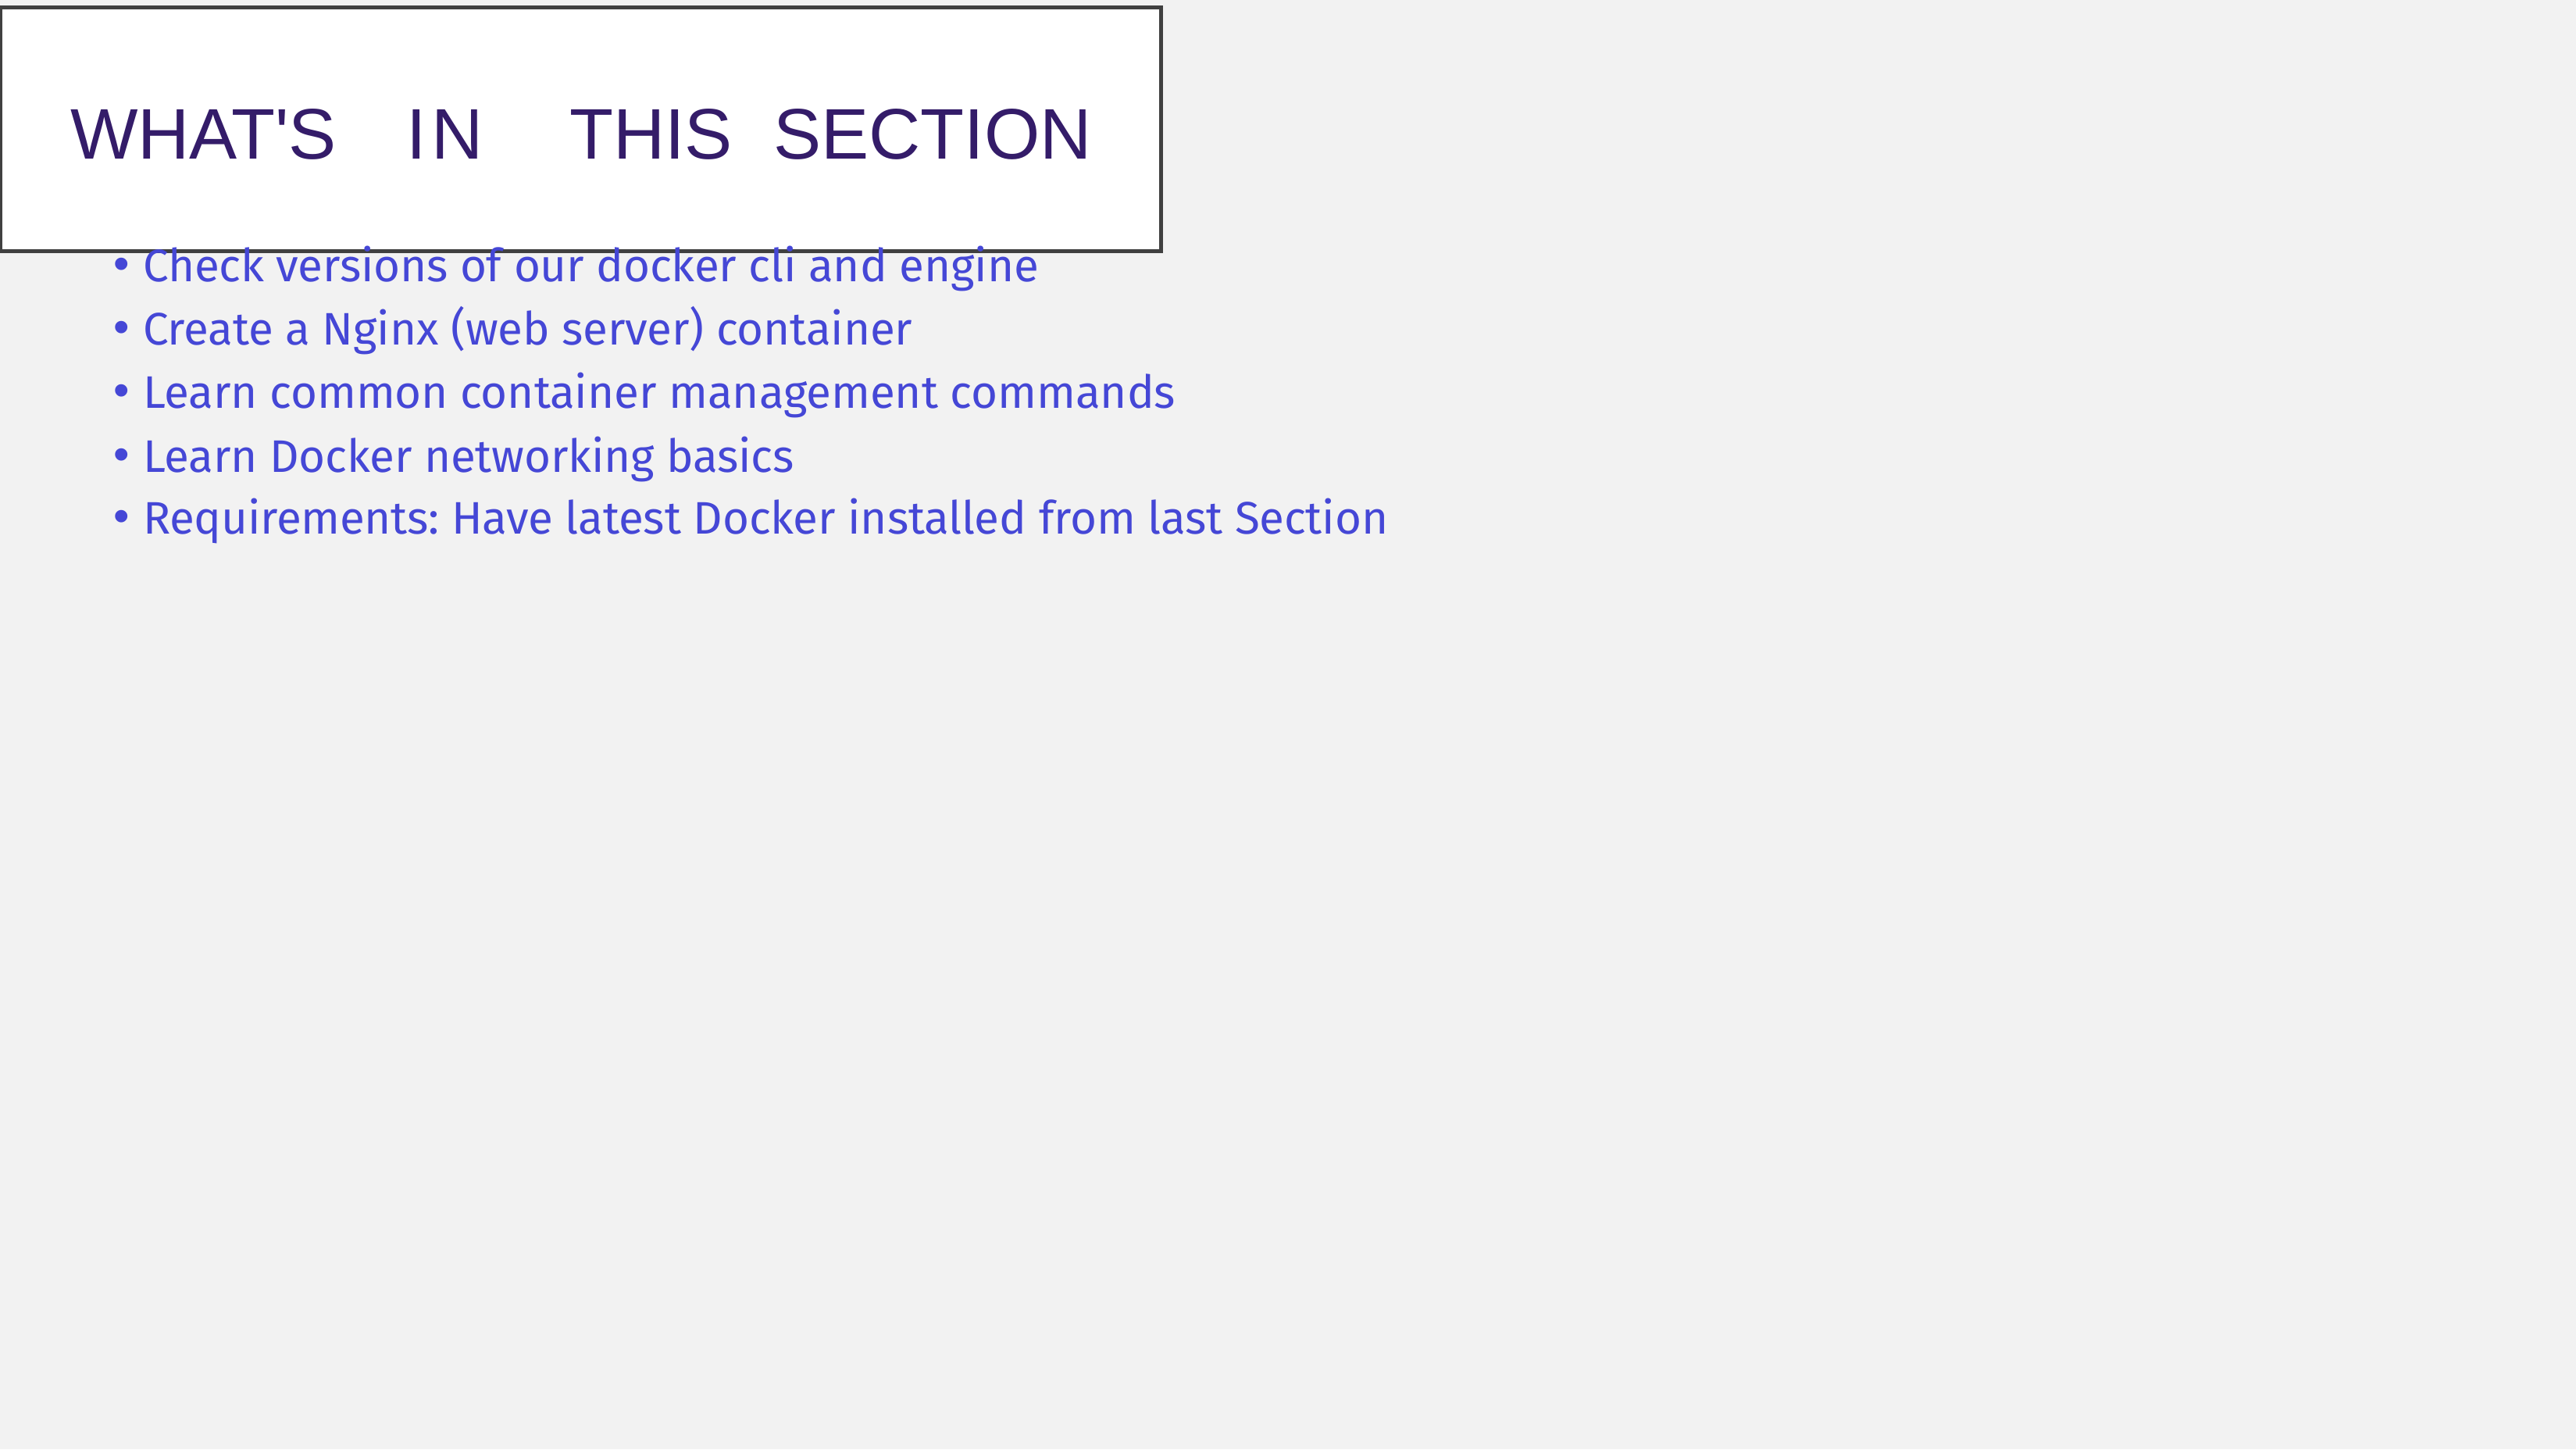

What's	In	This	Section
Check versions of our docker cli and engine
Create a Nginx (web server) container
Learn common container management commands
Learn Docker networking basics
Requirements: Have latest Docker installed from last Section